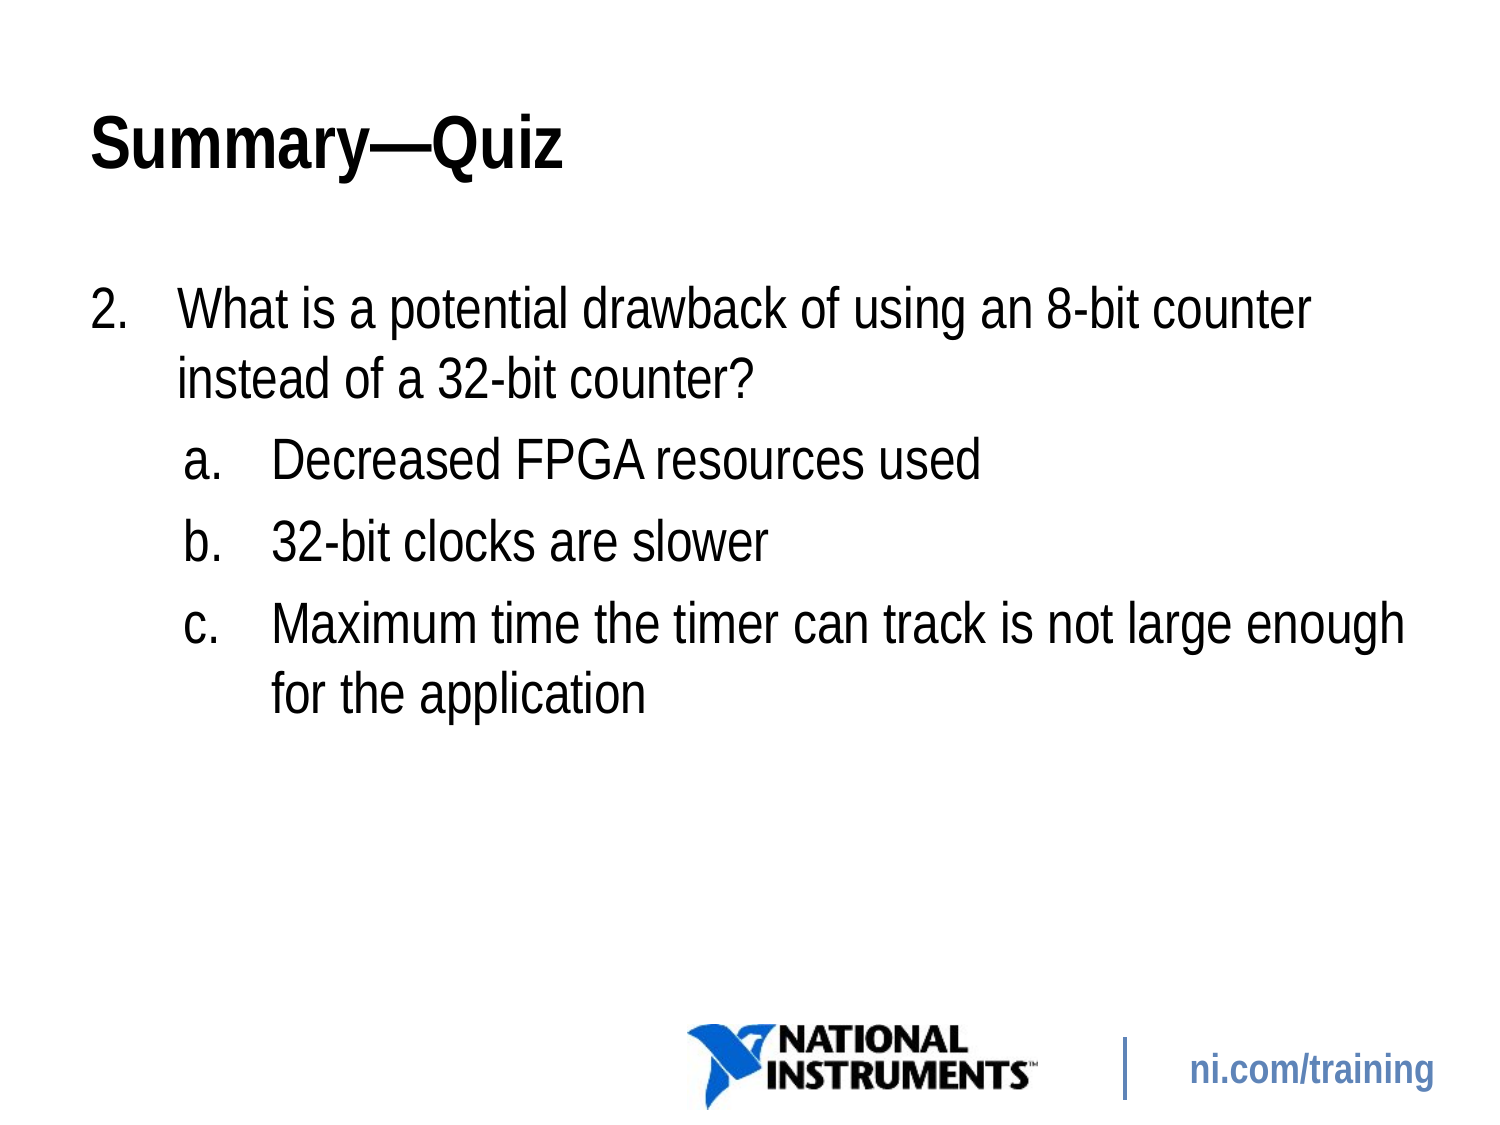

# Summary—Quiz
What is a potential drawback of using an 8-bit counter instead of a 32-bit counter?
Decreased FPGA resources used
32-bit clocks are slower
Maximum time the timer can track is not large enough for the application